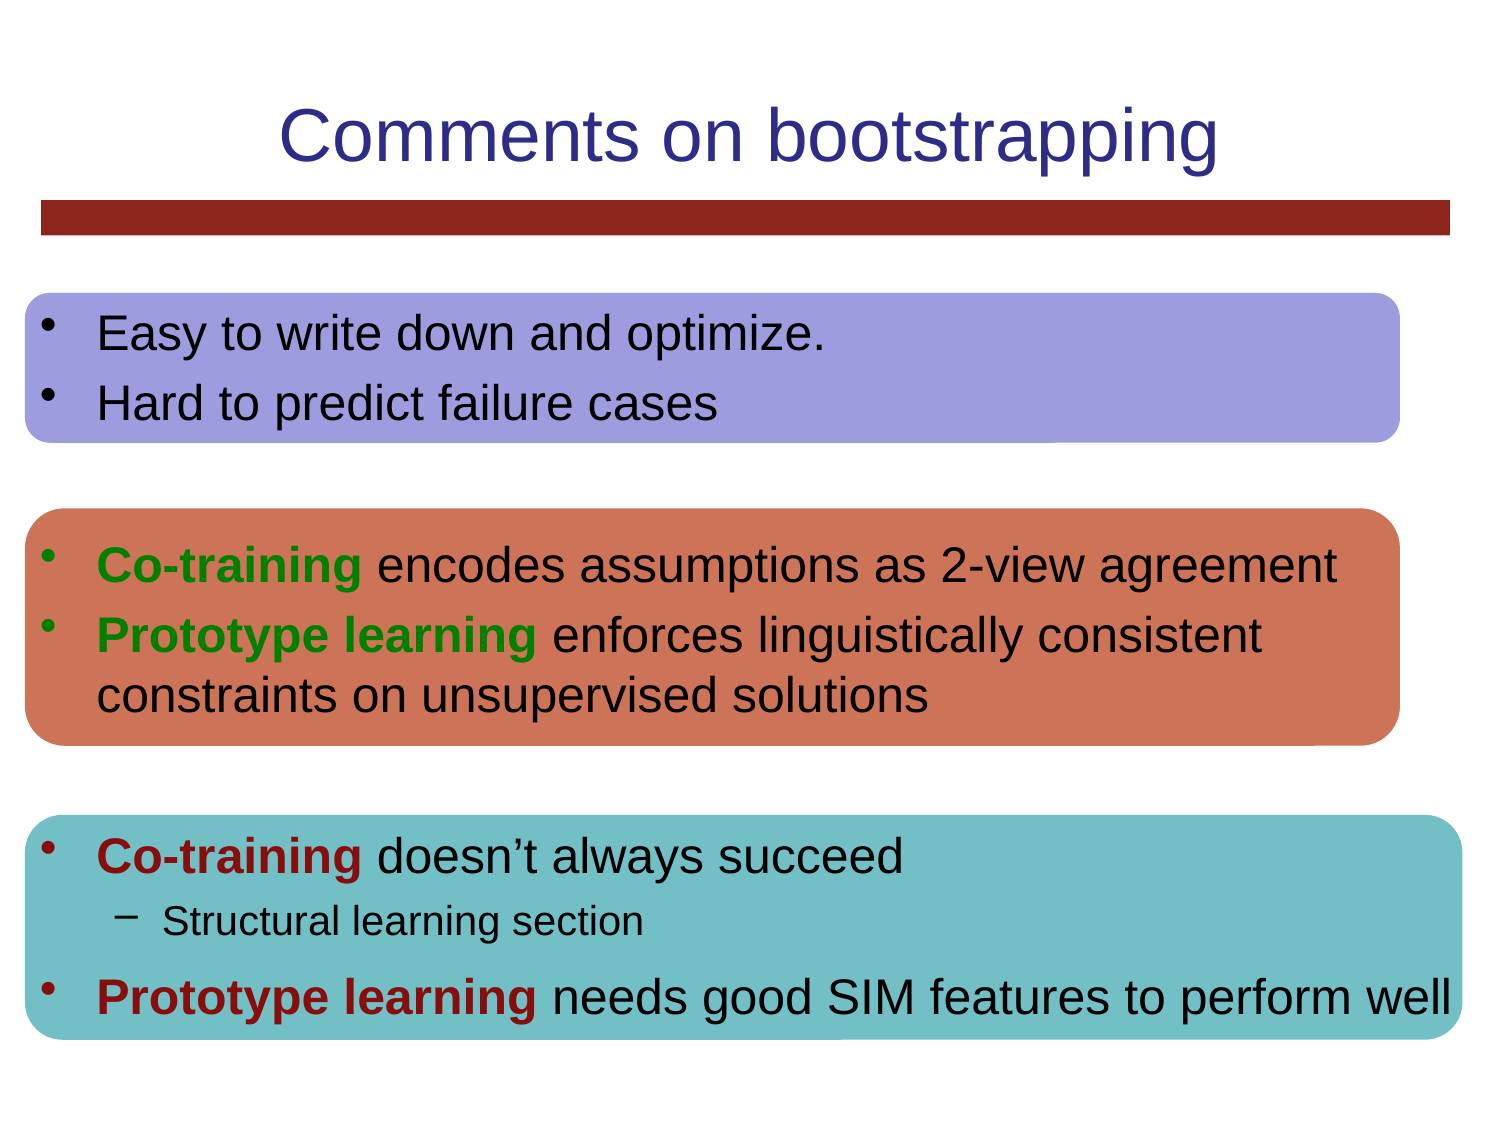

# Comments on bootstrapping

Easy to write down and optimize.
Hard to predict failure cases

Co-training encodes assumptions as 2-view agreement
Prototype learning enforces linguistically consistent constraints on unsupervised solutions

Co-training doesn’t always succeed
Structural learning section
Prototype learning needs good SIM features to perform well